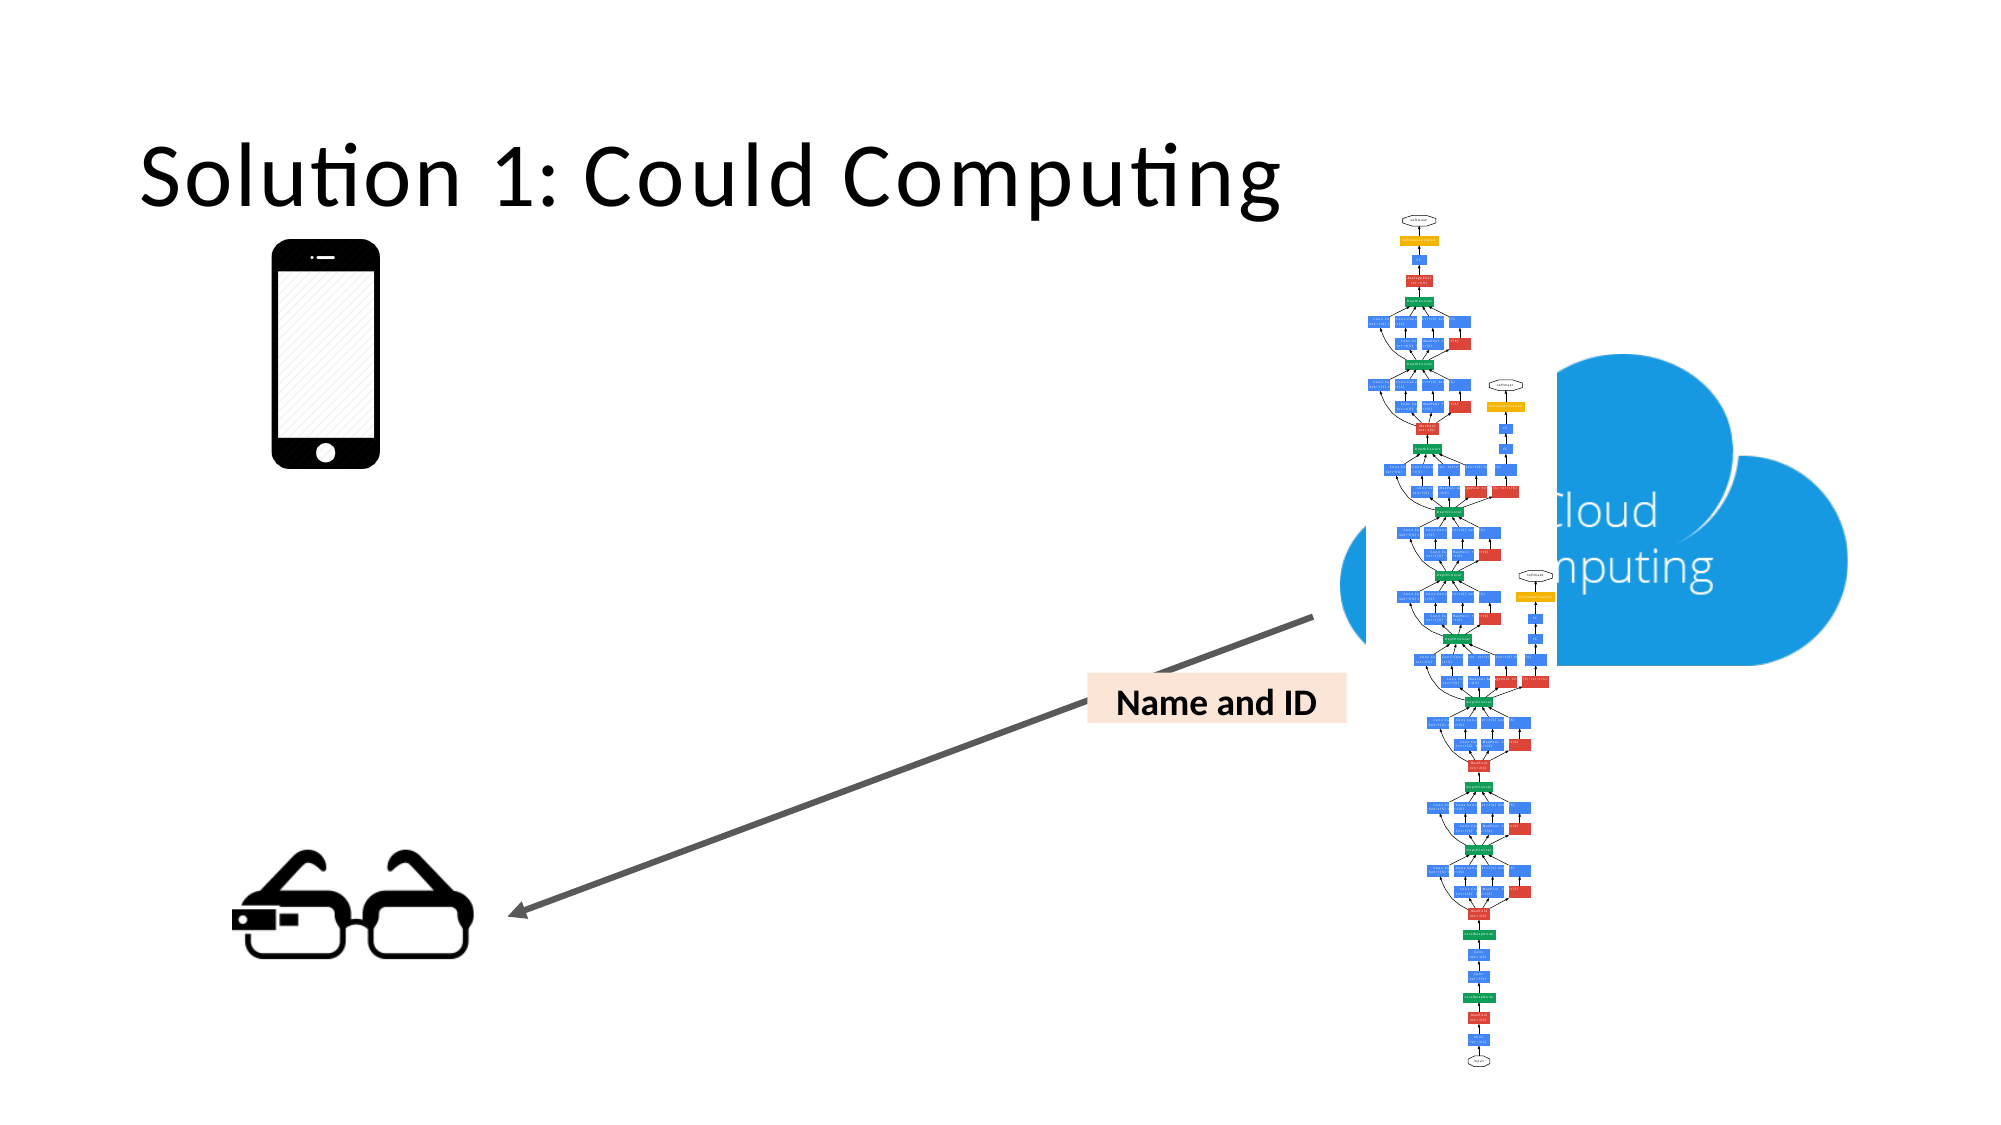

# Solution 1: Could Computing

softmax2

SoftmaxActivation

FC

AveragePool  7x7+1(V)

DepthConcat

Conv Conv Conv Conv  1x1+1(S) 3x3+1(S) 5x5+1(S) 1x1+1(S)

Conv Conv MaxPool  1x1+1(S) 1x1+1(S) 3x3+1(S)

DepthConcat

Conv Conv Conv Conv  1x1+1(S) 3x3+1(S) 5x5+1(S) 1x1+1(S)

softmax1

Conv Conv MaxPool  1x1+1(S) 1x1+1(S) 3x3+1(S)
SoftmaxActivation

MaxPool  3x3+2(S)
FC

DepthConcat
FC

Conv Conv Conv Conv Conv  1x1+1(S) 3x3+1(S) 5x5+1(S) 1x1+1(S) 1x1+1(S)

Conv Conv MaxPool AveragePool  1x1+1(S) 1x1+1(S) 3x3+1(S) 5x5+3(V)

DepthConcat

Conv Conv Conv Conv  1x1+1(S) 3x3+1(S) 5x5+1(S) 1x1+1(S)

Conv Conv MaxPool  1x1+1(S) 1x1+1(S) 3x3+1(S)

DepthConcat
softmax0

Conv Conv Conv Conv  1x1+1(S) 3x3+1(S) 5x5+1(S) 1x1+1(S)
SoftmaxActivation

Conv Conv MaxPool  1x1+1(S) 1x1+1(S) 3x3+1(S)

FC

DepthConcat
FC

Conv Conv Conv Conv Conv  1x1+1(S) 3x3+1(S) 5x5+1(S) 1x1+1(S) 1x1+1(S)

Name and ID
Conv Conv MaxPool AveragePool  1x1+1(S) 1x1+1(S) 3x3+1(S) 5x5+3(V)

DepthConcat

Conv Conv Conv Conv  1x1+1(S) 3x3+1(S) 5x5+1(S) 1x1+1(S)

Conv Conv MaxPool  1x1+1(S) 1x1+1(S) 3x3+1(S)

MaxPool  3x3+2(S)

DepthConcat

Conv Conv Conv Conv  1x1+1(S) 3x3+1(S) 5x5+1(S) 1x1+1(S)

Conv Conv MaxPool  1x1+1(S) 1x1+1(S) 3x3+1(S)

DepthConcat

Conv Conv Conv Conv  1x1+1(S) 3x3+1(S) 5x5+1(S) 1x1+1(S)

Conv Conv MaxPool  1x1+1(S) 1x1+1(S) 3x3+1(S)

MaxPool  3x3+2(S)

LocalRespNorm

Conv  3x3+1(S)

Conv  1x1+1(V)

LocalRespNorm

MaxPool  3x3+2(S)

Conv  7x7+2(S)

input